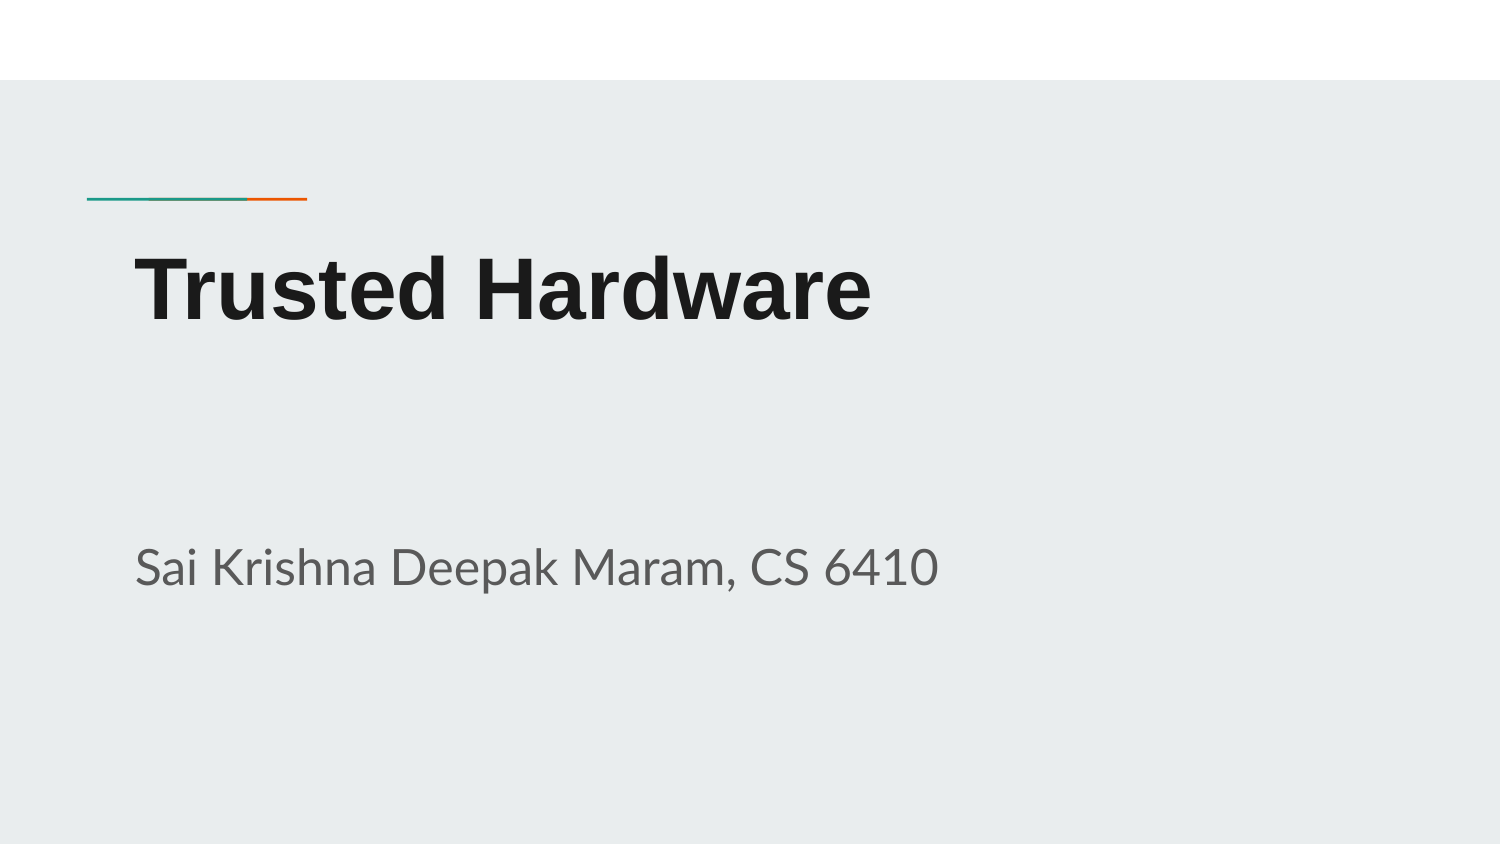

# Trusted Hardware
Sai Krishna Deepak Maram, CS 6410